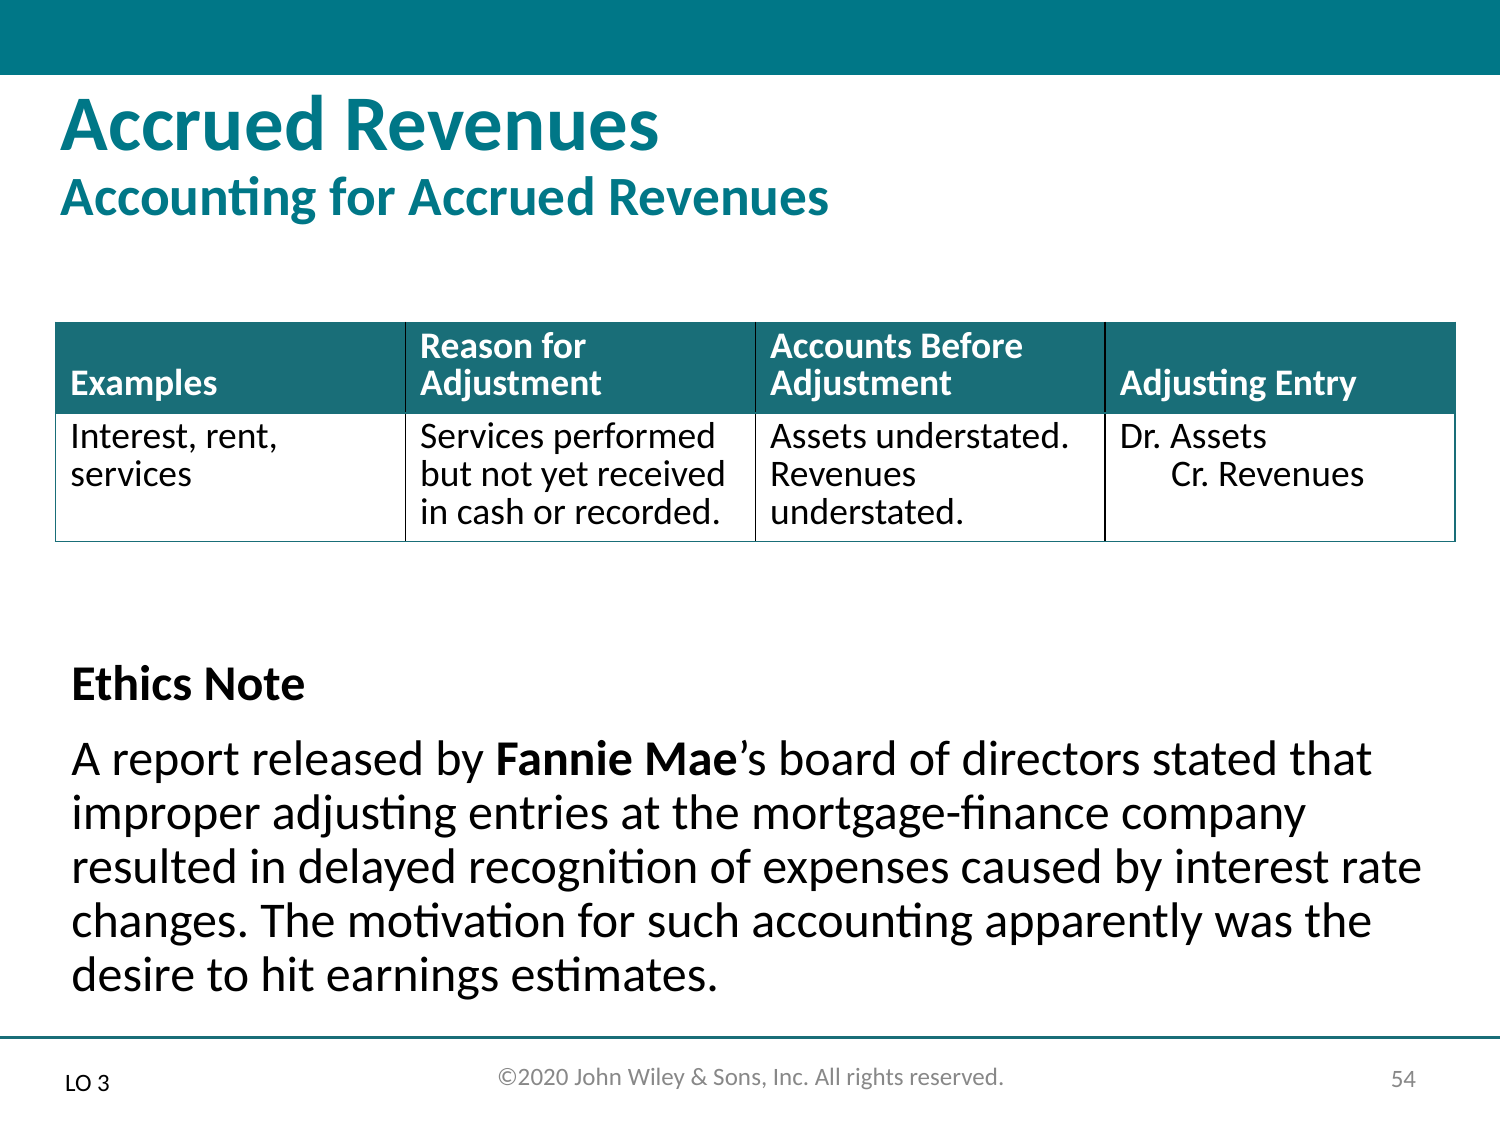

# Accrued Revenues Accounting for Accrued Revenues
| Examples | Reason for Adjustment | Accounts Before Adjustment | Adjusting Entry |
| --- | --- | --- | --- |
| Interest, rent, services | Services performed but not yet received in cash or recorded. | Assets understated. Revenues understated. | Dr. Assets Cr. Revenues |
Ethics Note
A report released by Fannie Mae’s board of directors stated that improper adjusting entries at the mortgage-finance company resulted in delayed recognition of expenses caused by interest rate changes. The motivation for such accounting apparently was the desire to hit earnings estimates.
LO 3